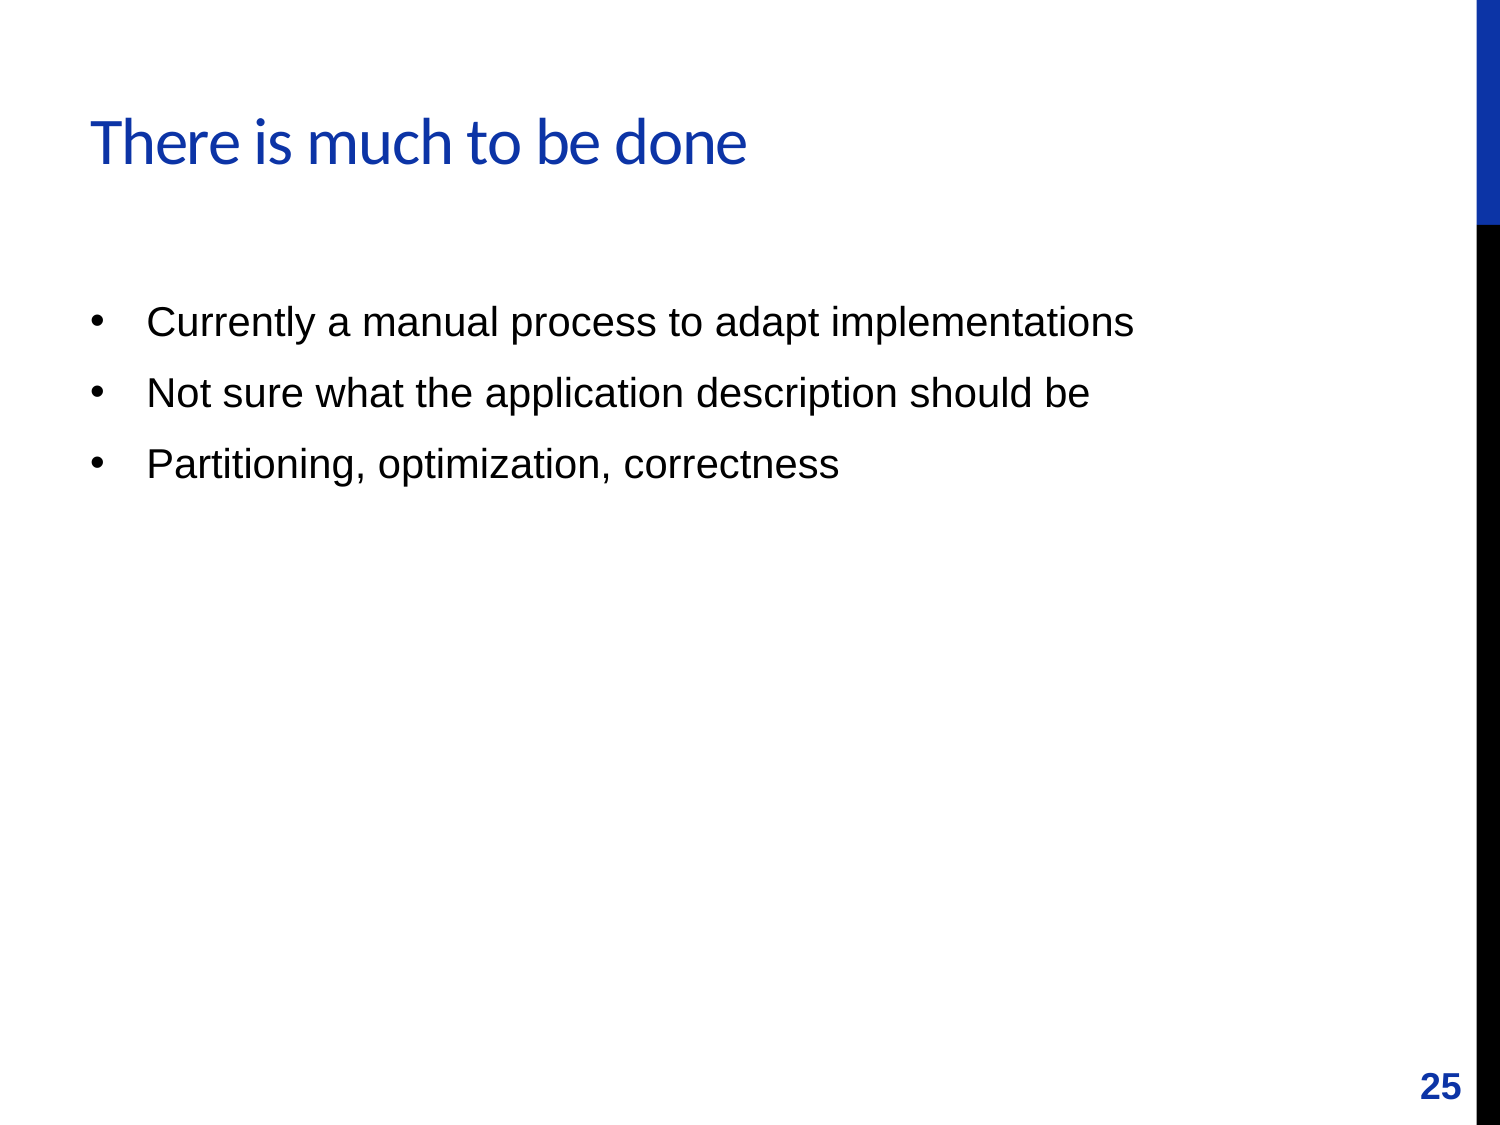

# There is much to be done
Currently a manual process to adapt implementations
Not sure what the application description should be
Partitioning, optimization, correctness
25